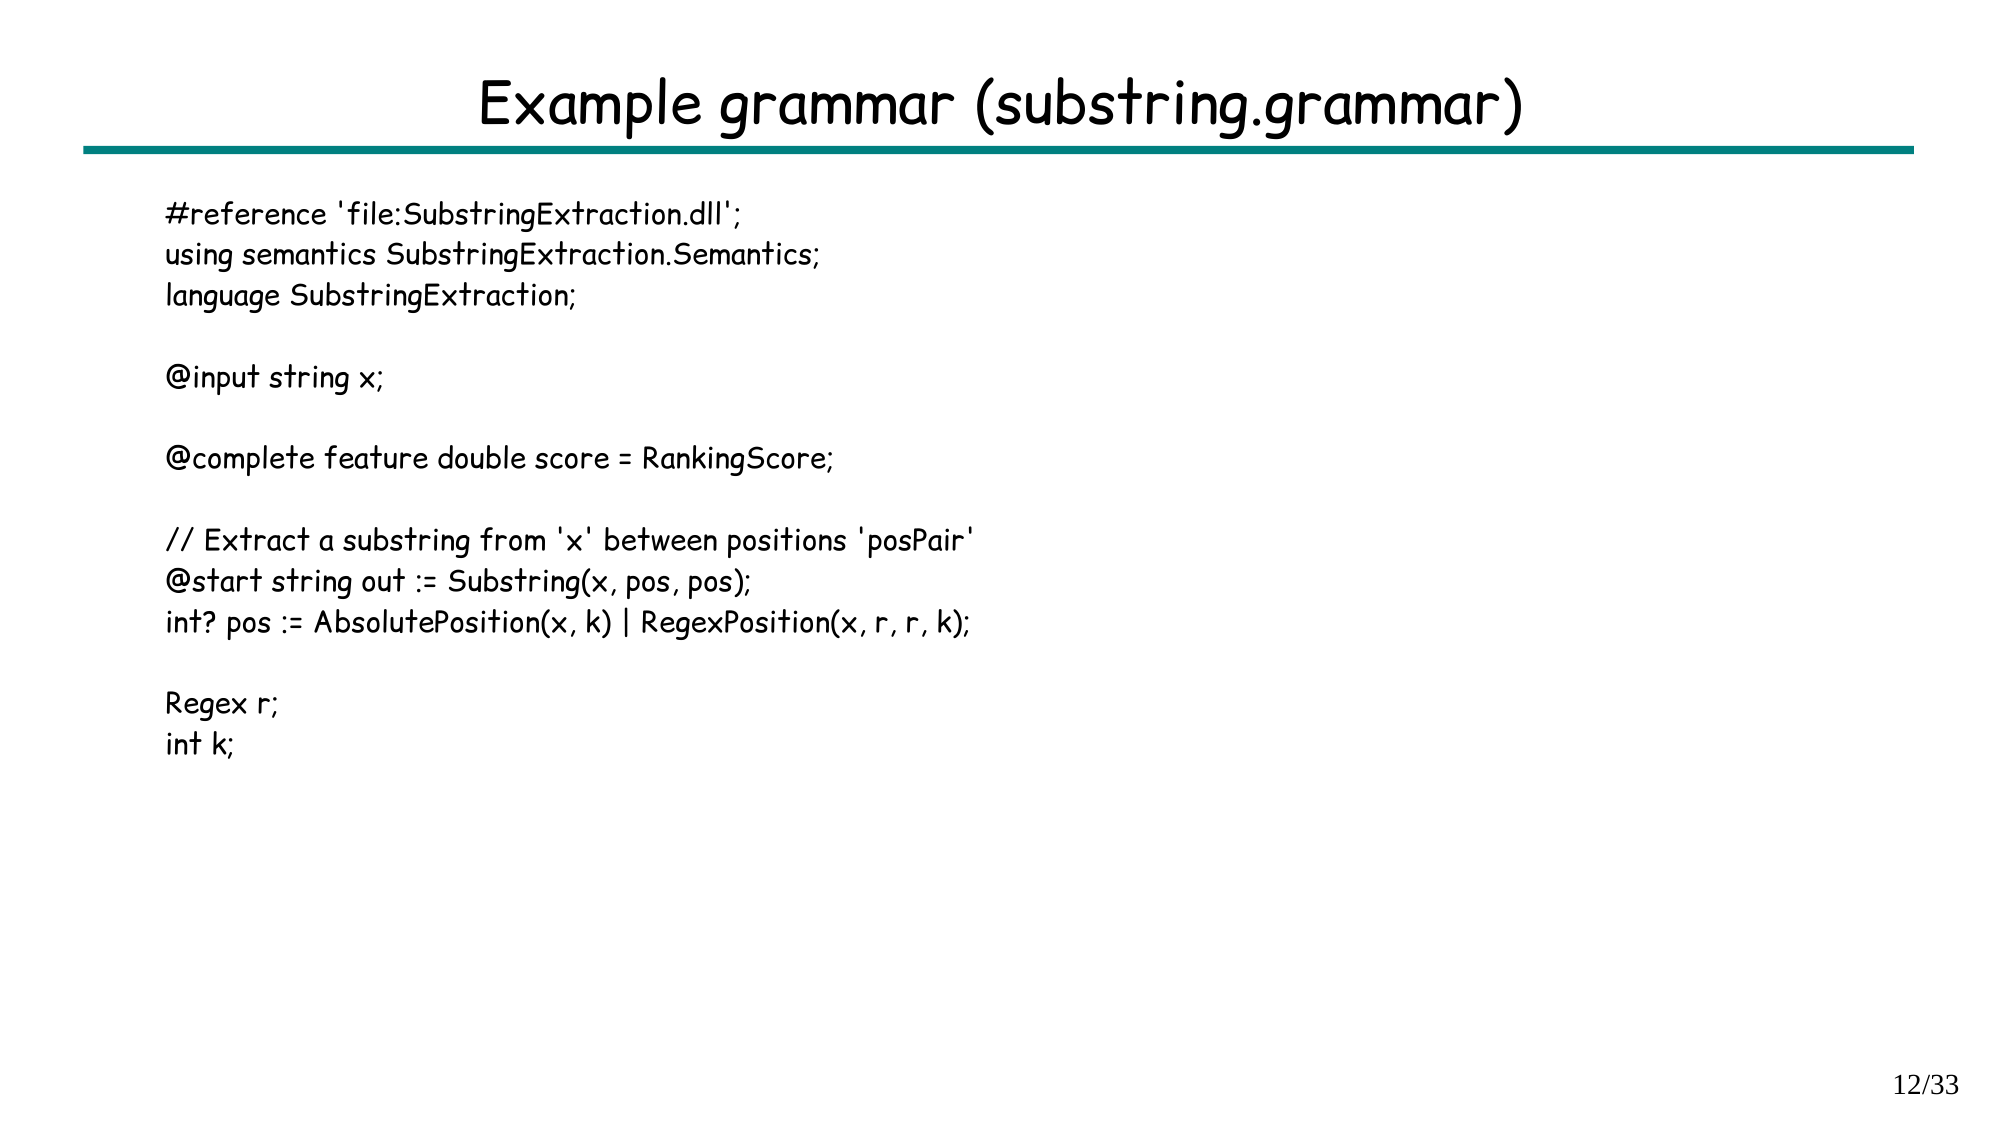

# Example grammar (substring.grammar)
#reference 'file:SubstringExtraction.dll';
using semantics SubstringExtraction.Semantics;
language SubstringExtraction;

@input string x;

@complete feature double score = RankingScore;

// Extract a substring from 'x' between positions 'posPair'
@start string out := Substring(x, pos, pos);
int? pos := AbsolutePosition(x, k) | RegexPosition(x, r, r, k);

Regex r;
int k;
12/33